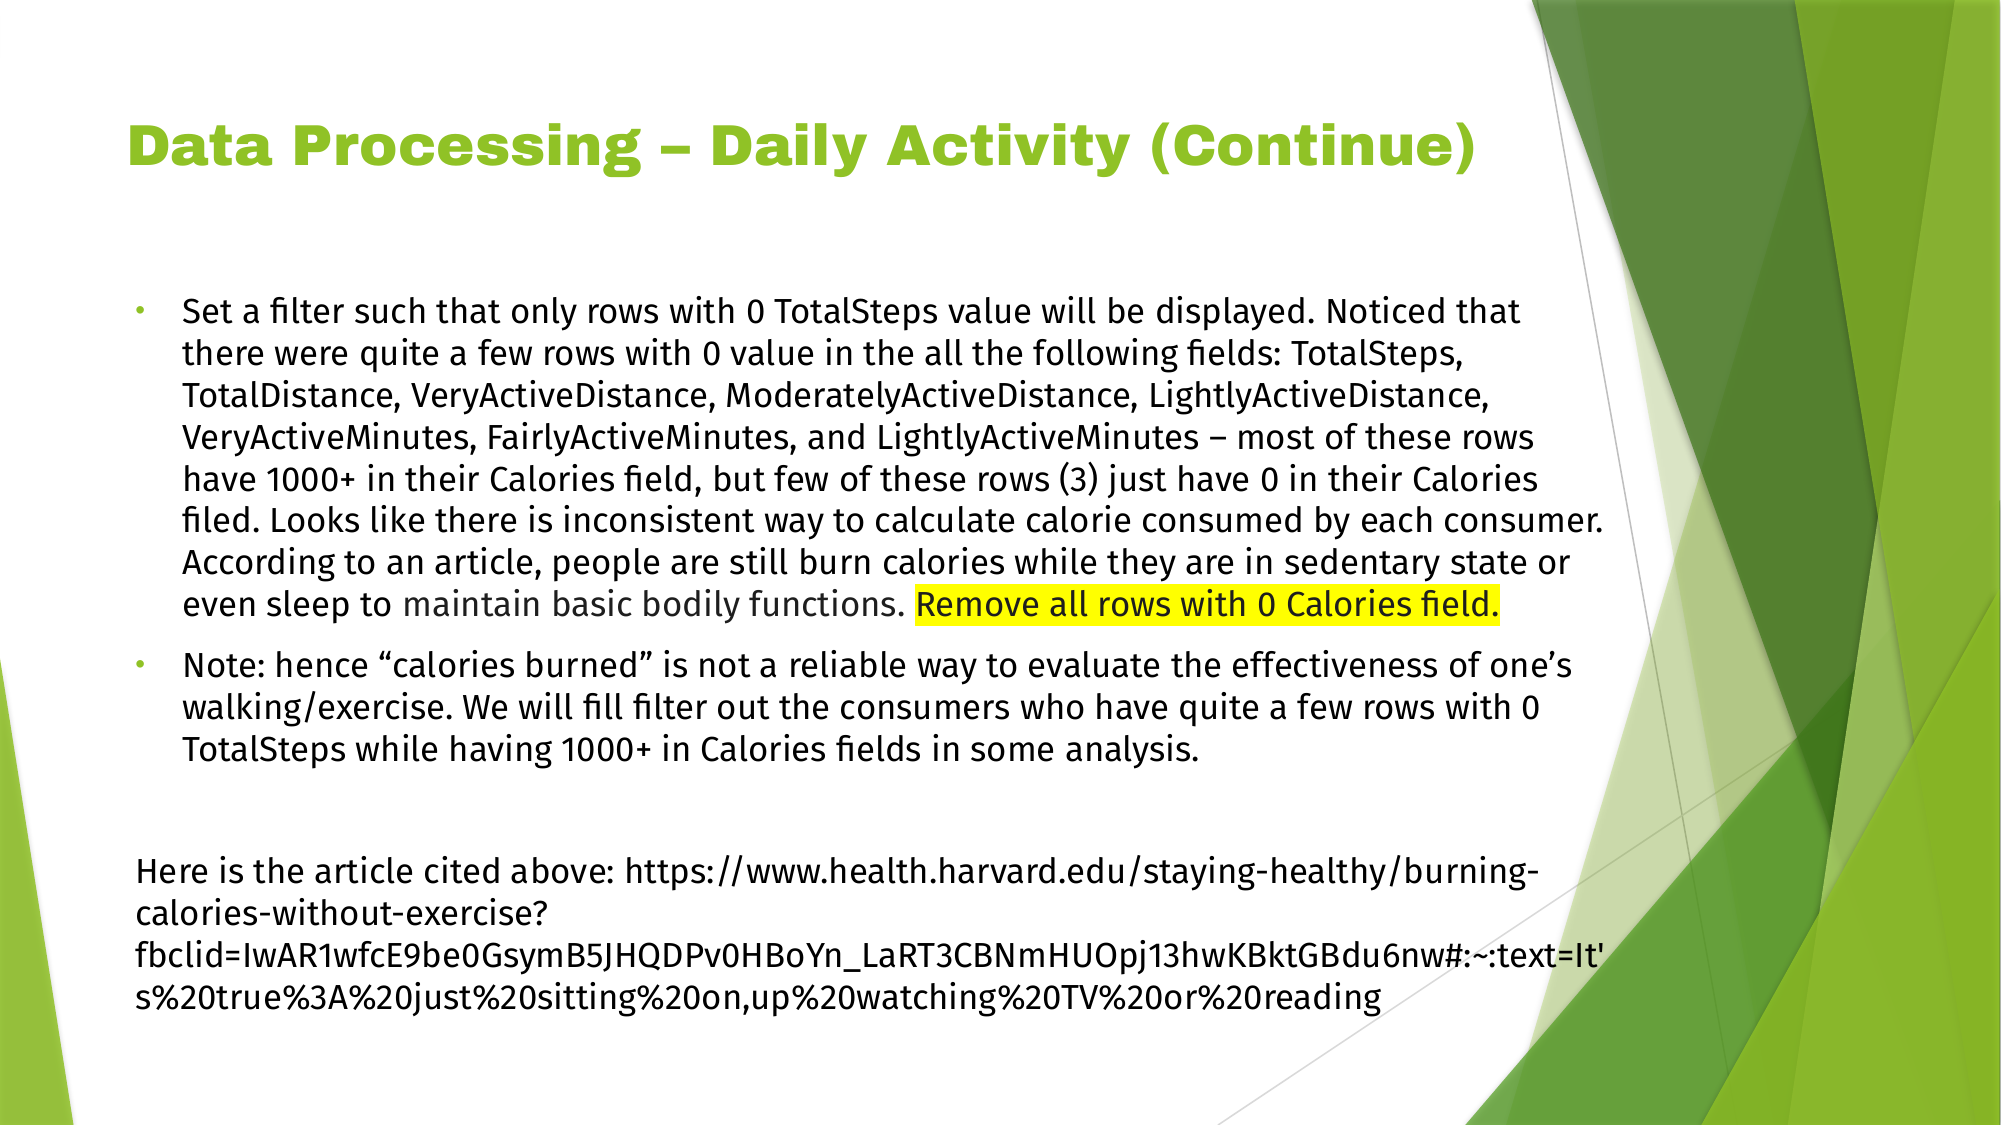

# Data Processing – Daily Activity (Continue)
Set a filter such that only rows with 0 TotalSteps value will be displayed. Noticed that there were quite a few rows with 0 value in the all the following fields: TotalSteps, TotalDistance, VeryActiveDistance, ModeratelyActiveDistance, LightlyActiveDistance, VeryActiveMinutes, FairlyActiveMinutes, and LightlyActiveMinutes – most of these rows have 1000+ in their Calories field, but few of these rows (3) just have 0 in their Calories filed. Looks like there is inconsistent way to calculate calorie consumed by each consumer. According to an article, people are still burn calories while they are in sedentary state or even sleep to maintain basic bodily functions. Remove all rows with 0 Calories field.
Note: hence “calories burned” is not a reliable way to evaluate the effectiveness of one’s walking/exercise. We will fill filter out the consumers who have quite a few rows with 0 TotalSteps while having 1000+ in Calories fields in some analysis.

Here is the article cited above: https://www.health.harvard.edu/staying-healthy/burning-calories-without-exercise?fbclid=IwAR1wfcE9be0GsymB5JHQDPv0HBoYn_LaRT3CBNmHUOpj13hwKBktGBdu6nw#:~:text=It's%20true%3A%20just%20sitting%20on,up%20watching%20TV%20or%20reading